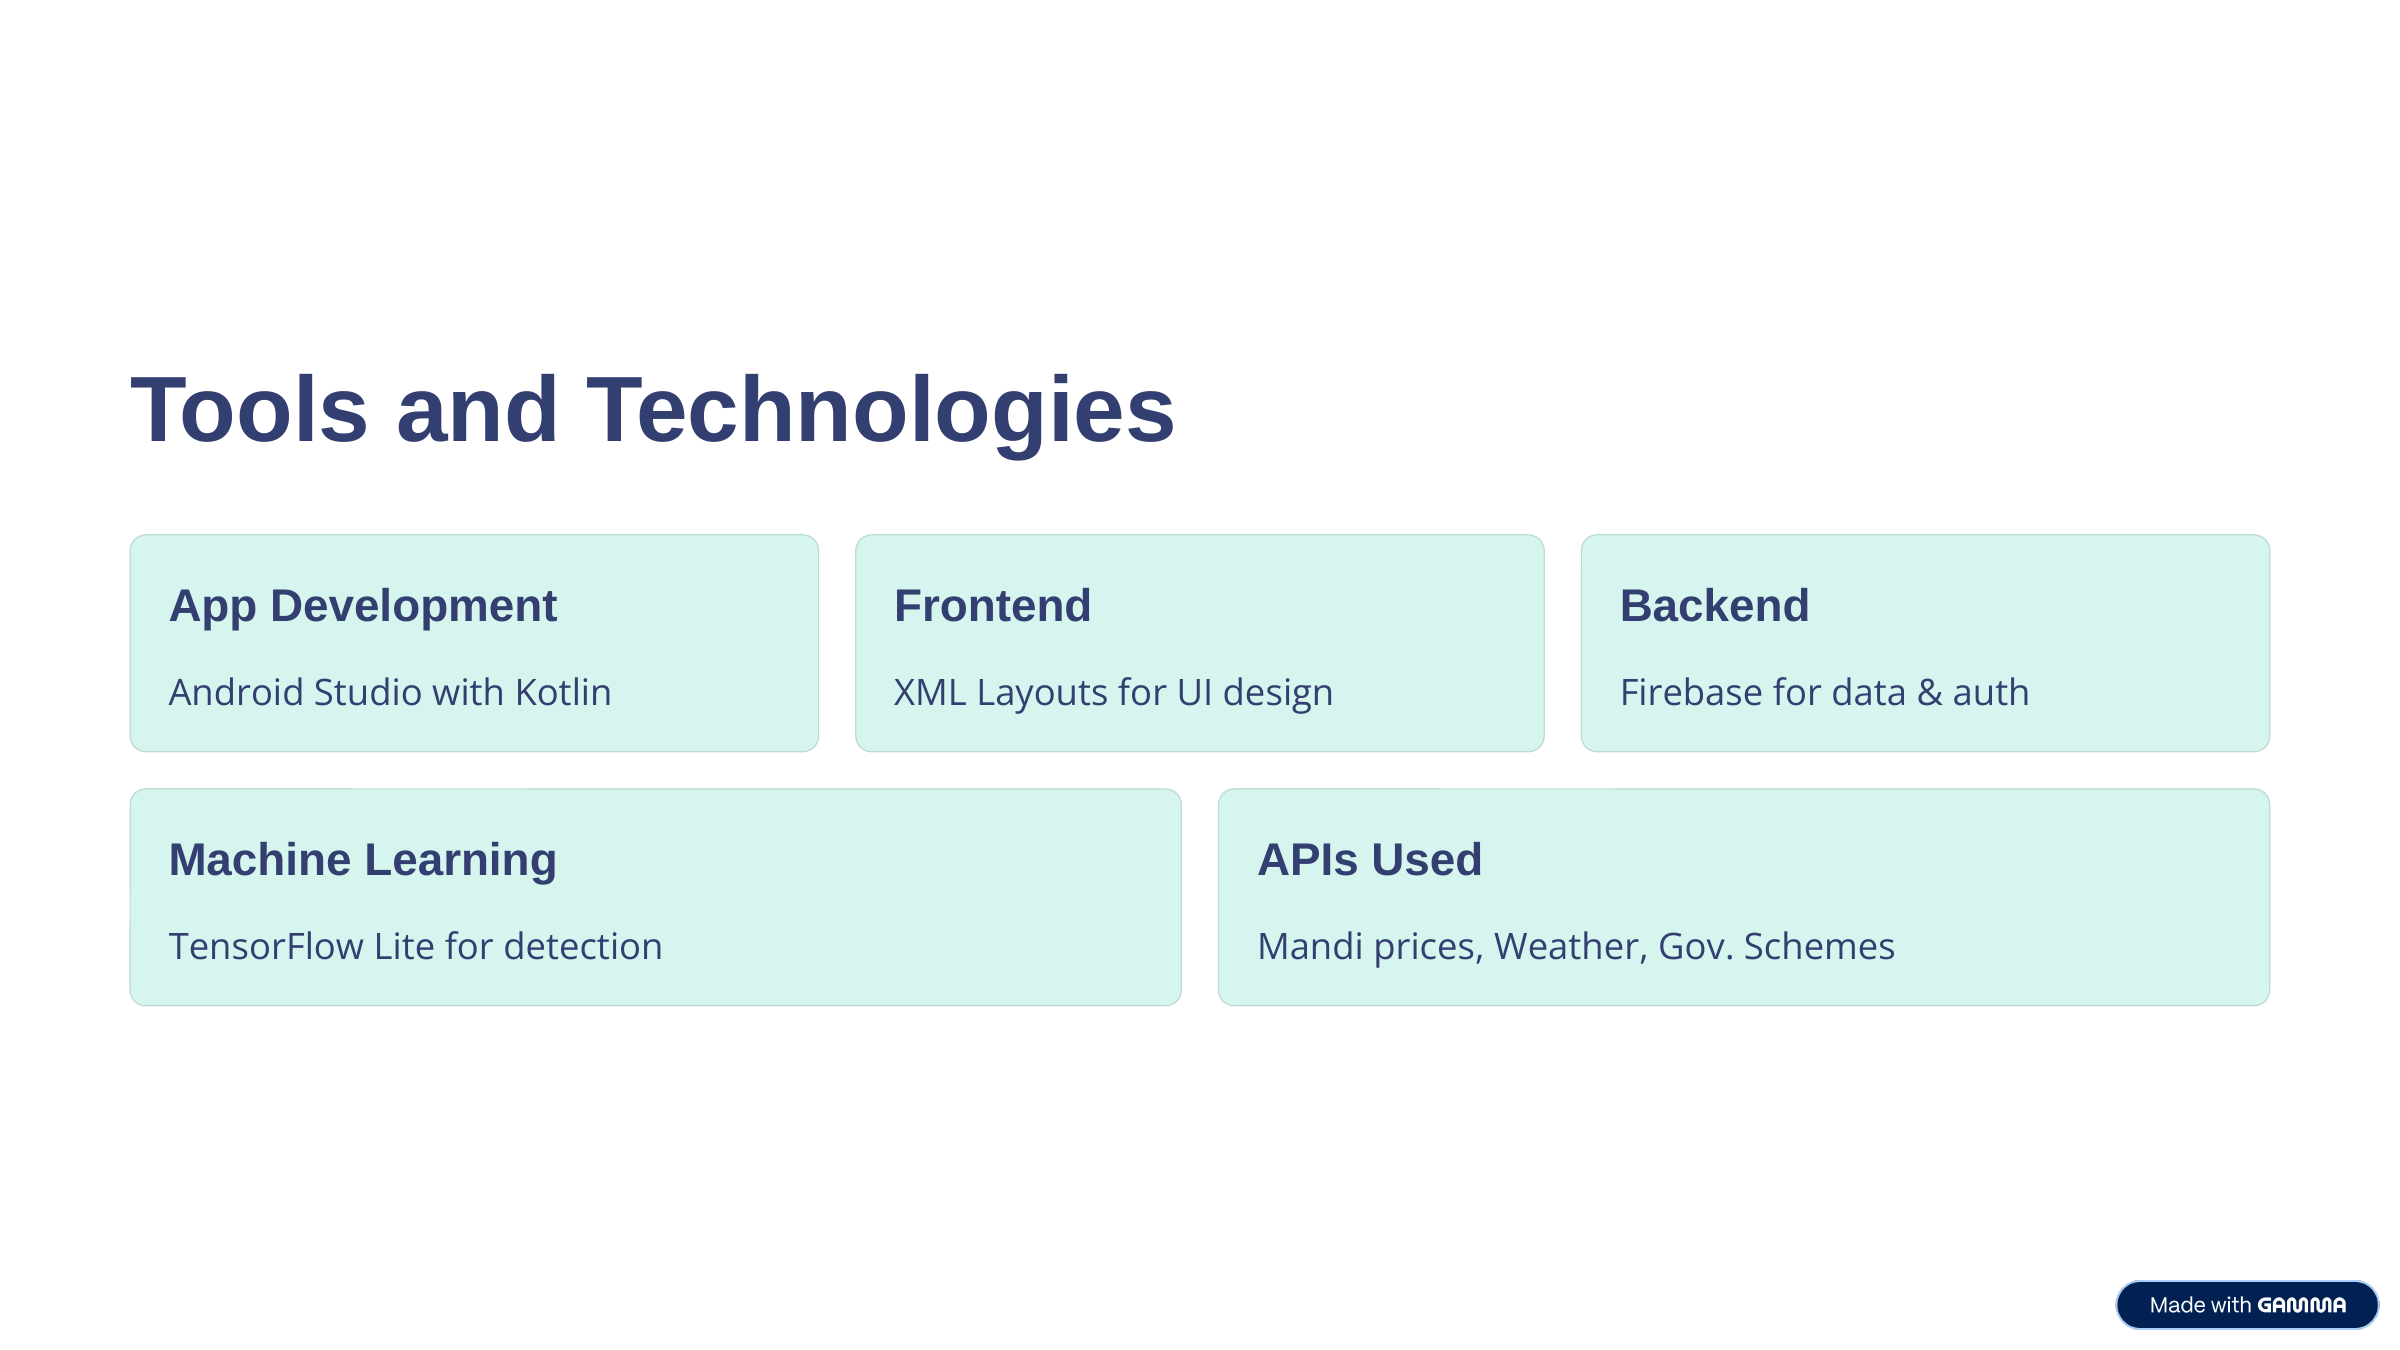

Tools and Technologies

App Development
Frontend
Backend
Android Studio with Kotlin
XML Layouts for UI design
Firebase for data & auth

Machine Learning
APIs Used
TensorFlow Lite for detection
Mandi prices, Weather, Gov. Schemes